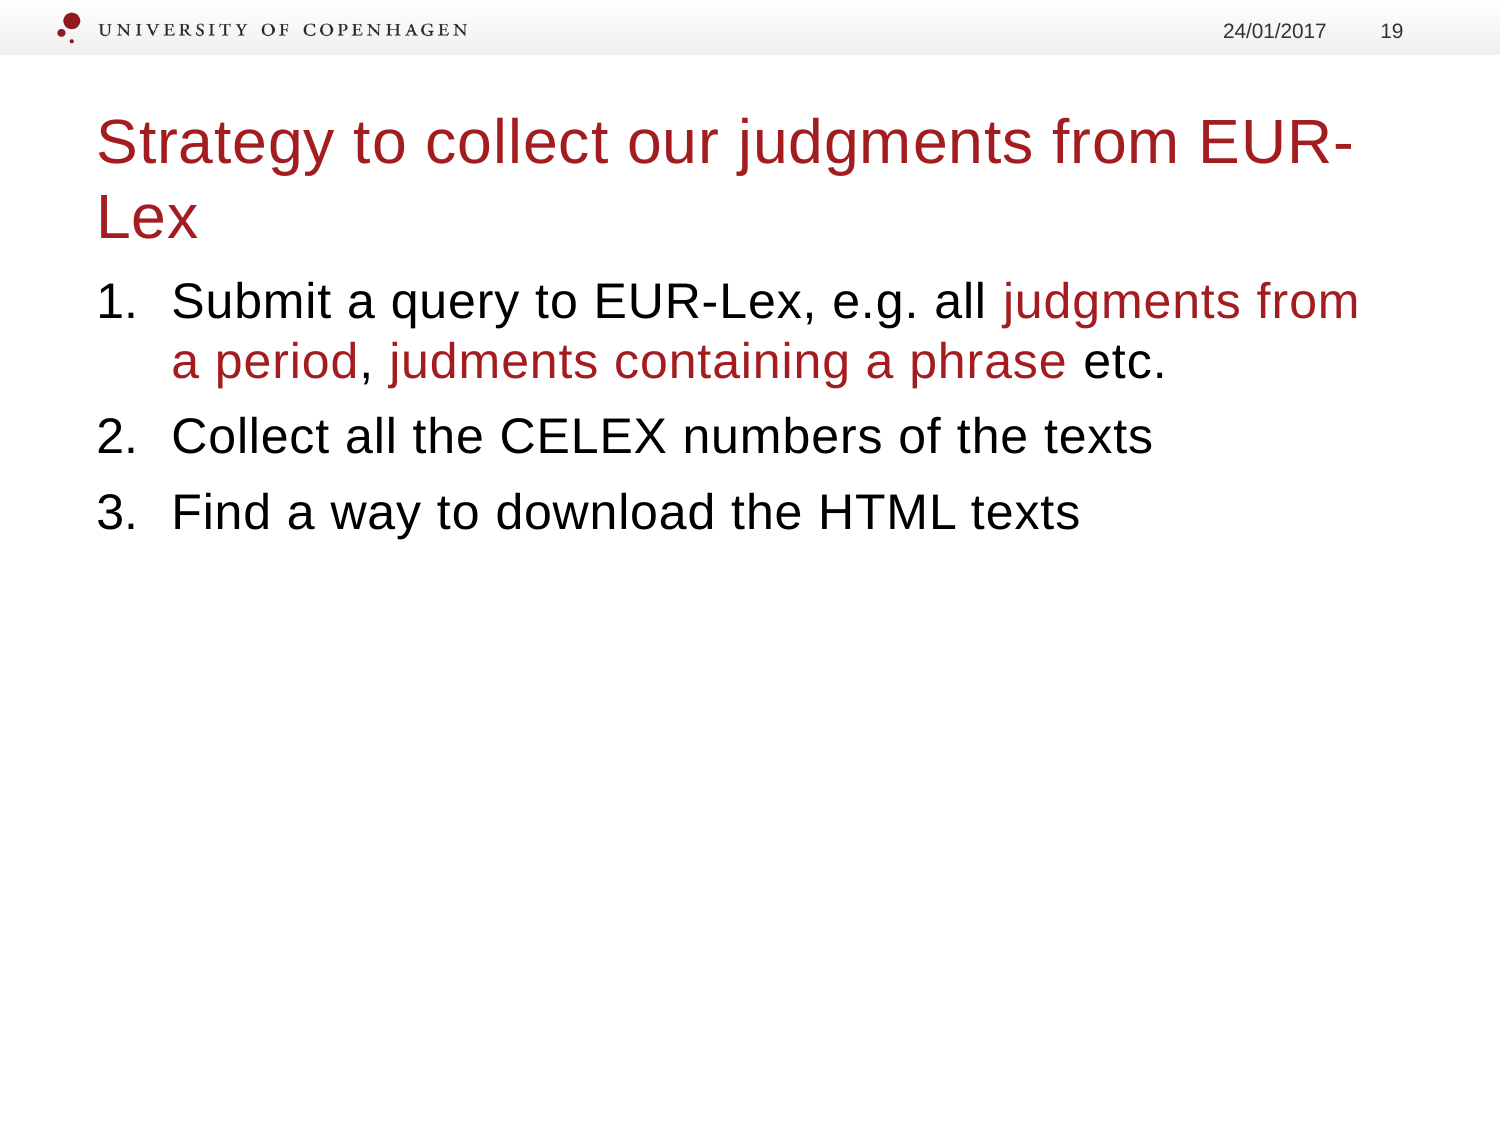

24/01/2017
19
# Strategy to collect our judgments from EUR-Lex
Submit a query to EUR-Lex, e.g. all judgments from a period, judments containing a phrase etc.
Collect all the CELEX numbers of the texts
Find a way to download the HTML texts